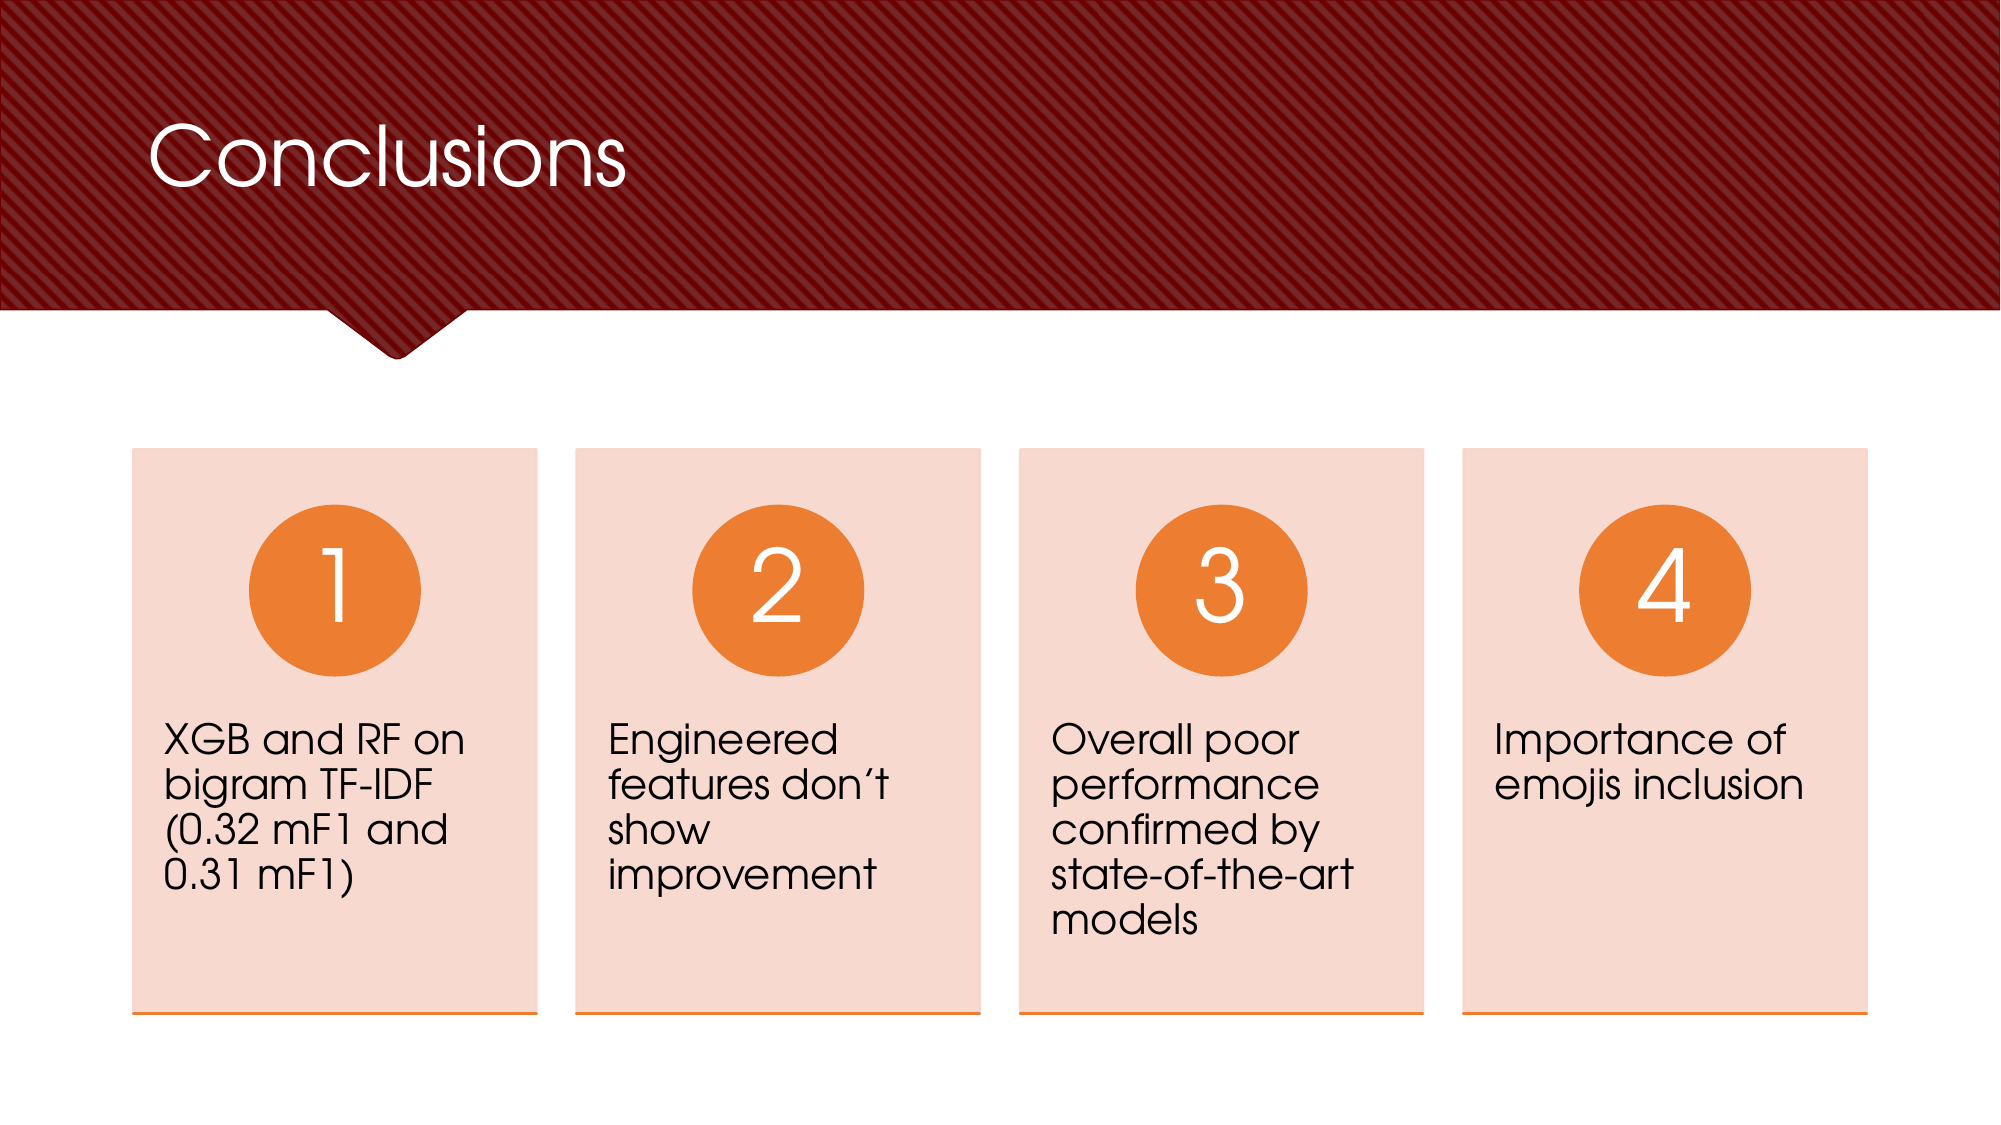

# Conclusions

1
2
3
4
XGB and RF on bigram TF-IDF (0.32 mF1 and 0.31 mF1)
Engineered features don’t show improvement
Overall poor performance confirmed by state-of-the-art models
Importance of emojis inclusion